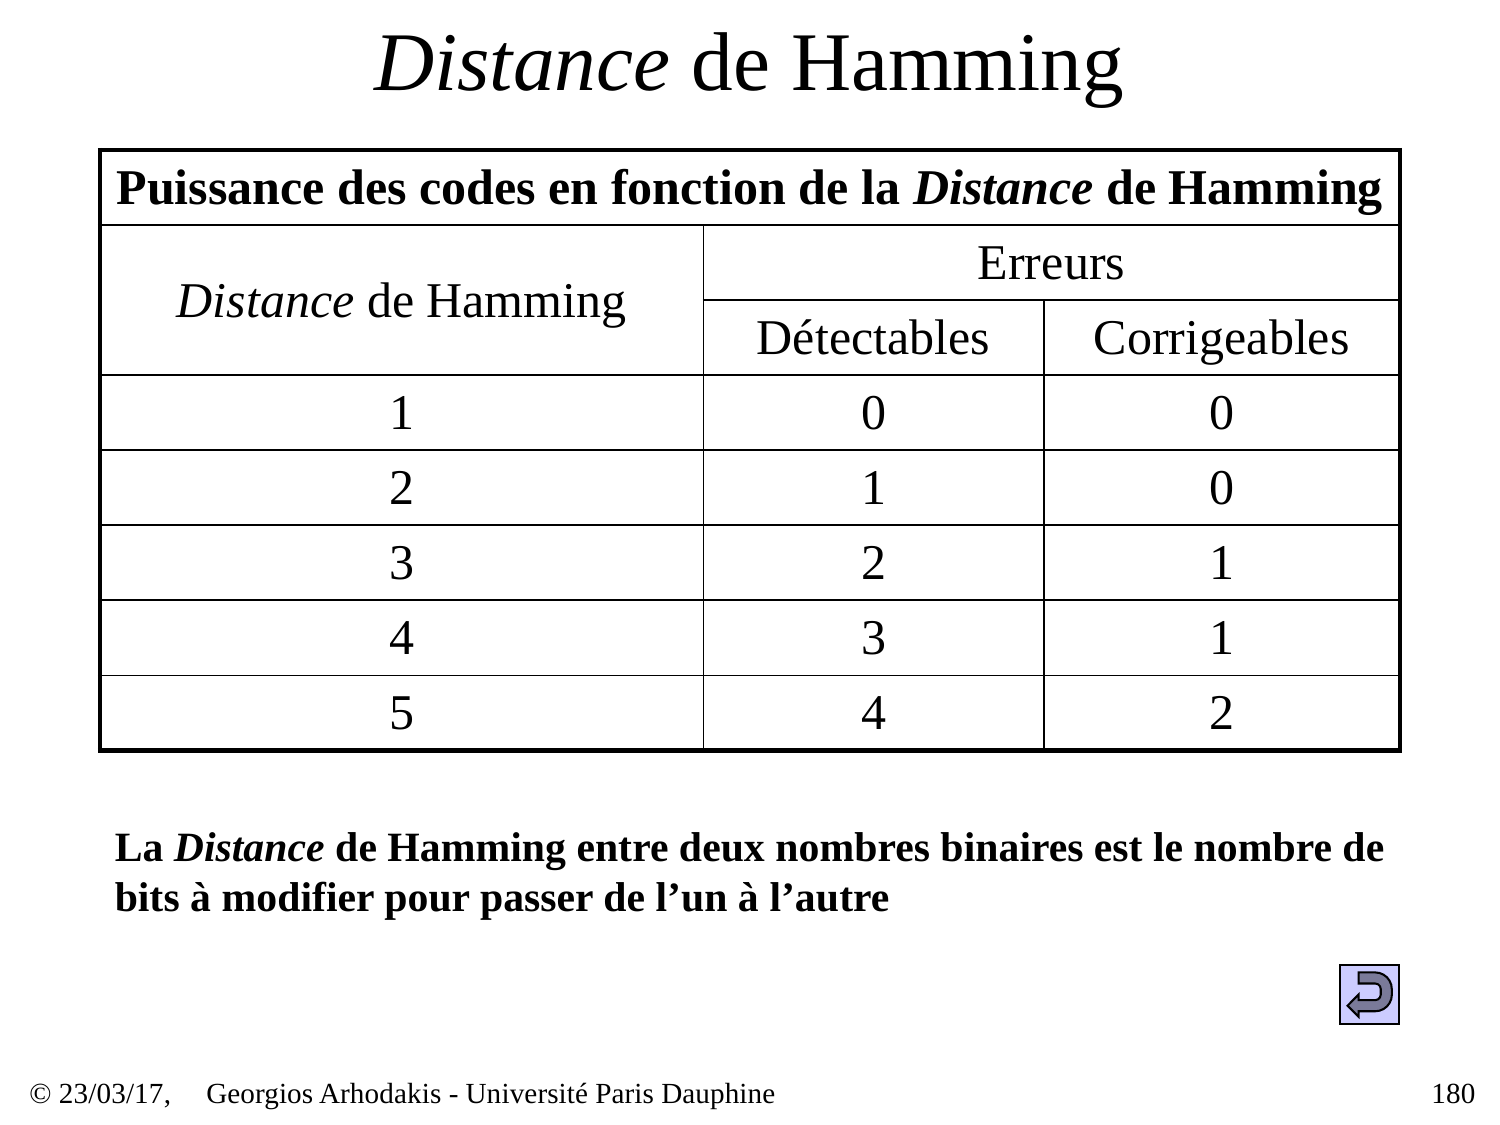

# Distance de Hamming
| Puissance des codes en fonction de la Distance de Hamming |  |  |
| --- | --- | --- |
| Distance de Hamming | Erreurs |  |
|  | Détectables | Corrigeables |
| 1 | 0 | 0 |
| 2 | 1 | 0 |
| 3 | 2 | 1 |
| 4 | 3 | 1 |
| 5 | 4 | 2 |
La Distance de Hamming entre deux nombres binaires est le nombre de bits à modifier pour passer de l’un à l’autre

© 23/03/17,
Georgios Arhodakis - Université Paris Dauphine
180